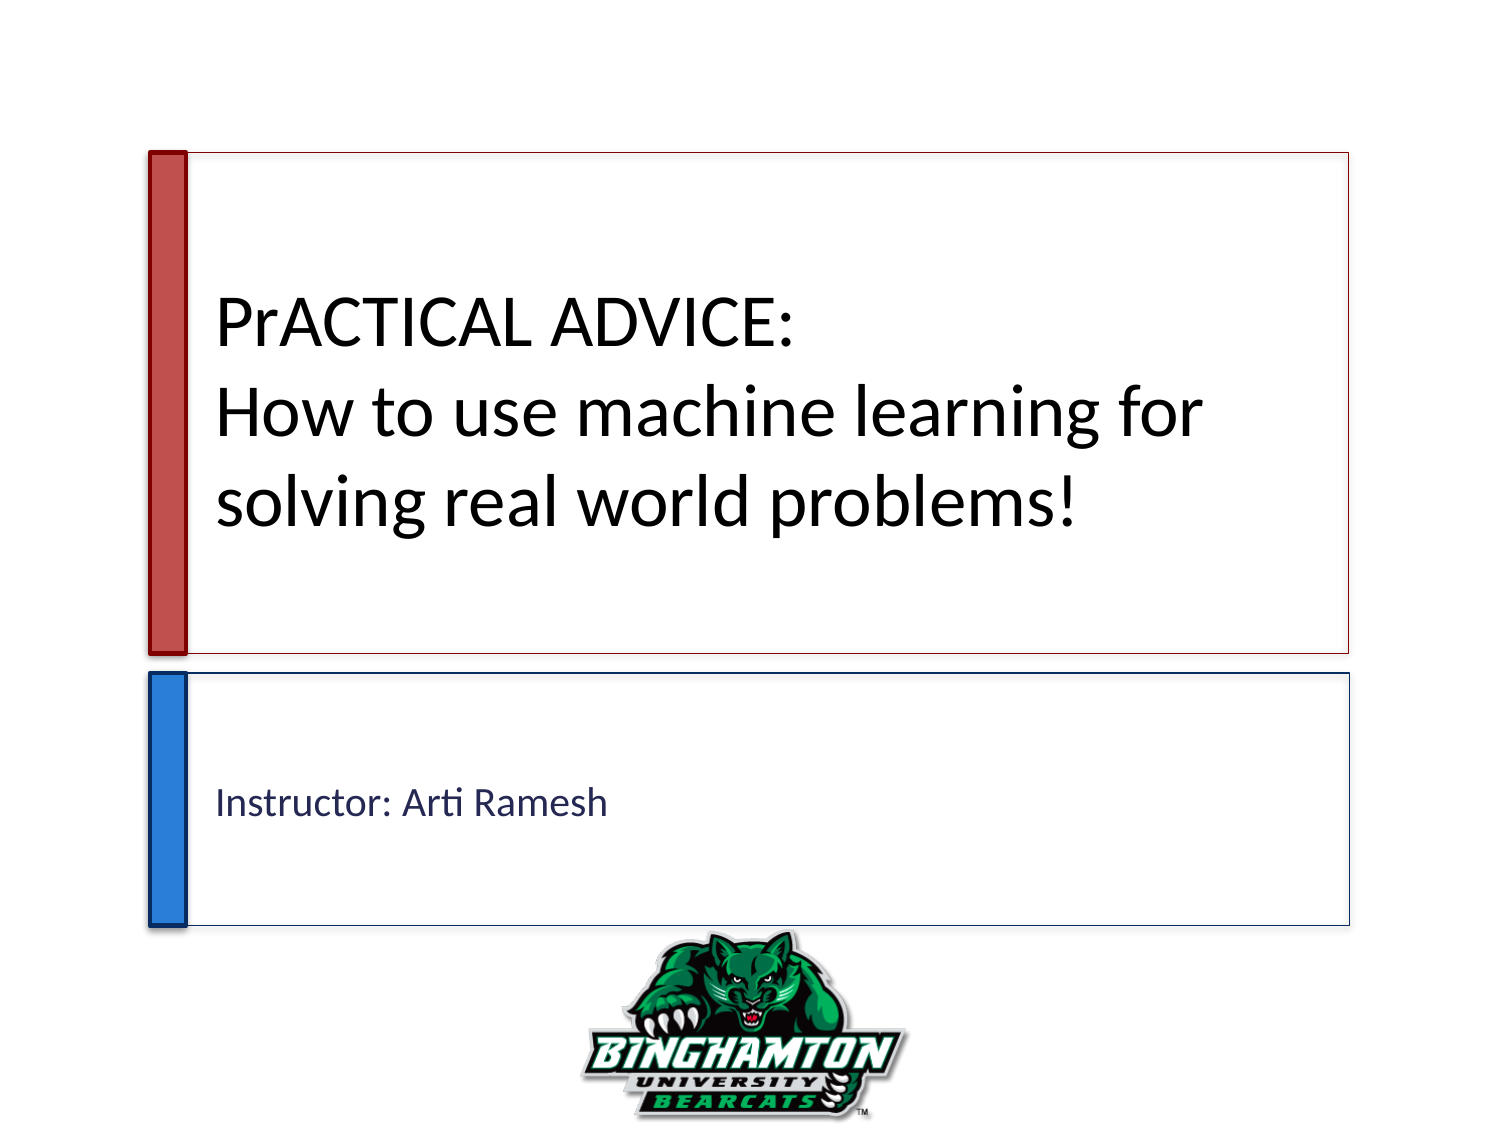

# PrACTICAL ADVICE: How to use machine learning for solving real world problems!
Instructor: Arti Ramesh